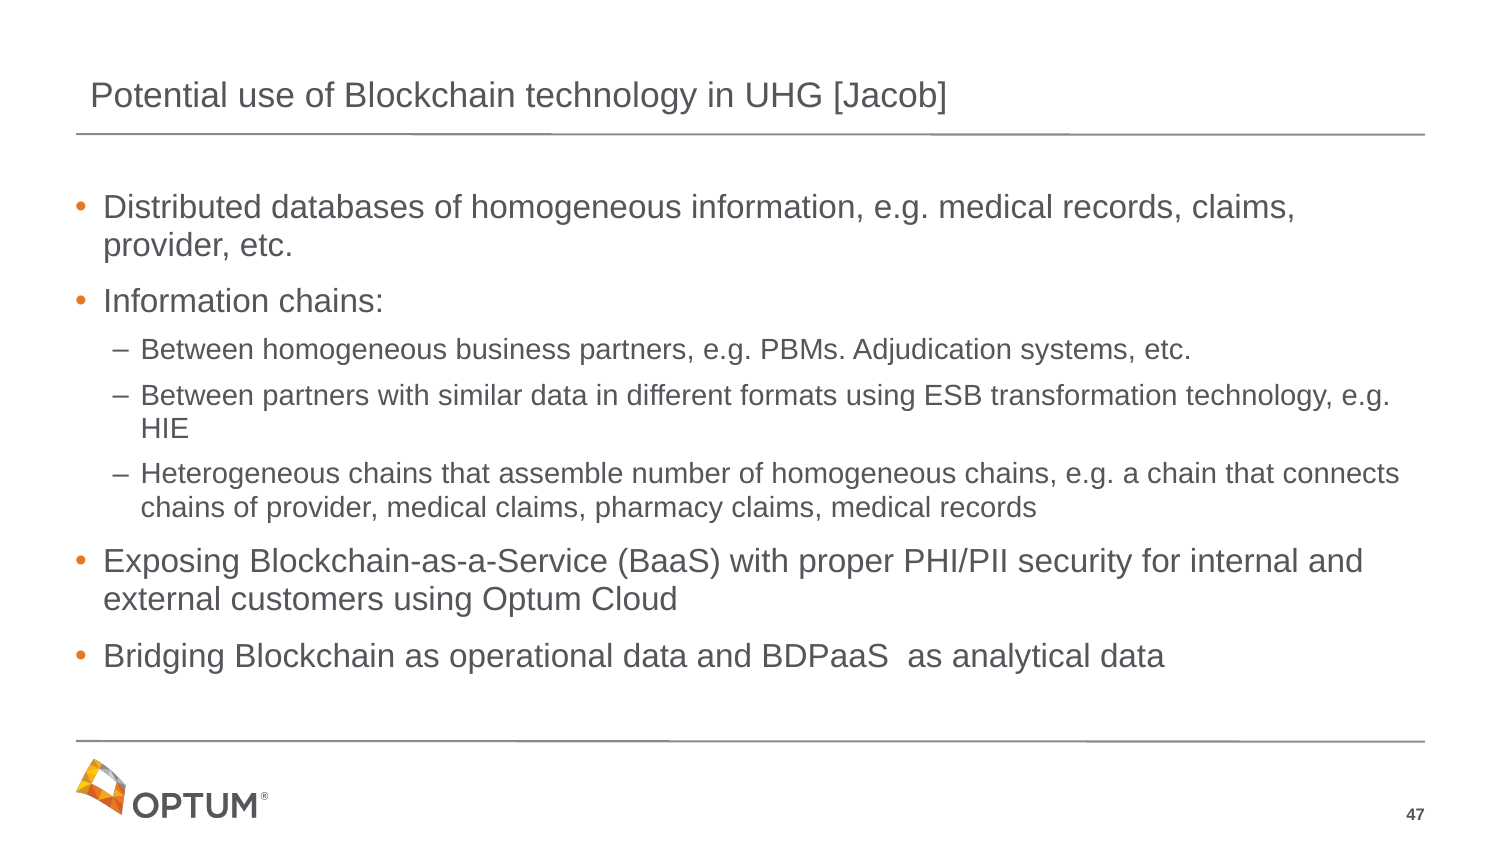

# Potential use of Blockchain technology in UHG [Jacob]
Distributed databases of homogeneous information, e.g. medical records, claims, provider, etc.
Information chains:
Between homogeneous business partners, e.g. PBMs. Adjudication systems, etc.
Between partners with similar data in different formats using ESB transformation technology, e.g. HIE
Heterogeneous chains that assemble number of homogeneous chains, e.g. a chain that connects chains of provider, medical claims, pharmacy claims, medical records
Exposing Blockchain-as-a-Service (BaaS) with proper PHI/PII security for internal and external customers using Optum Cloud
Bridging Blockchain as operational data and BDPaaS  as analytical data